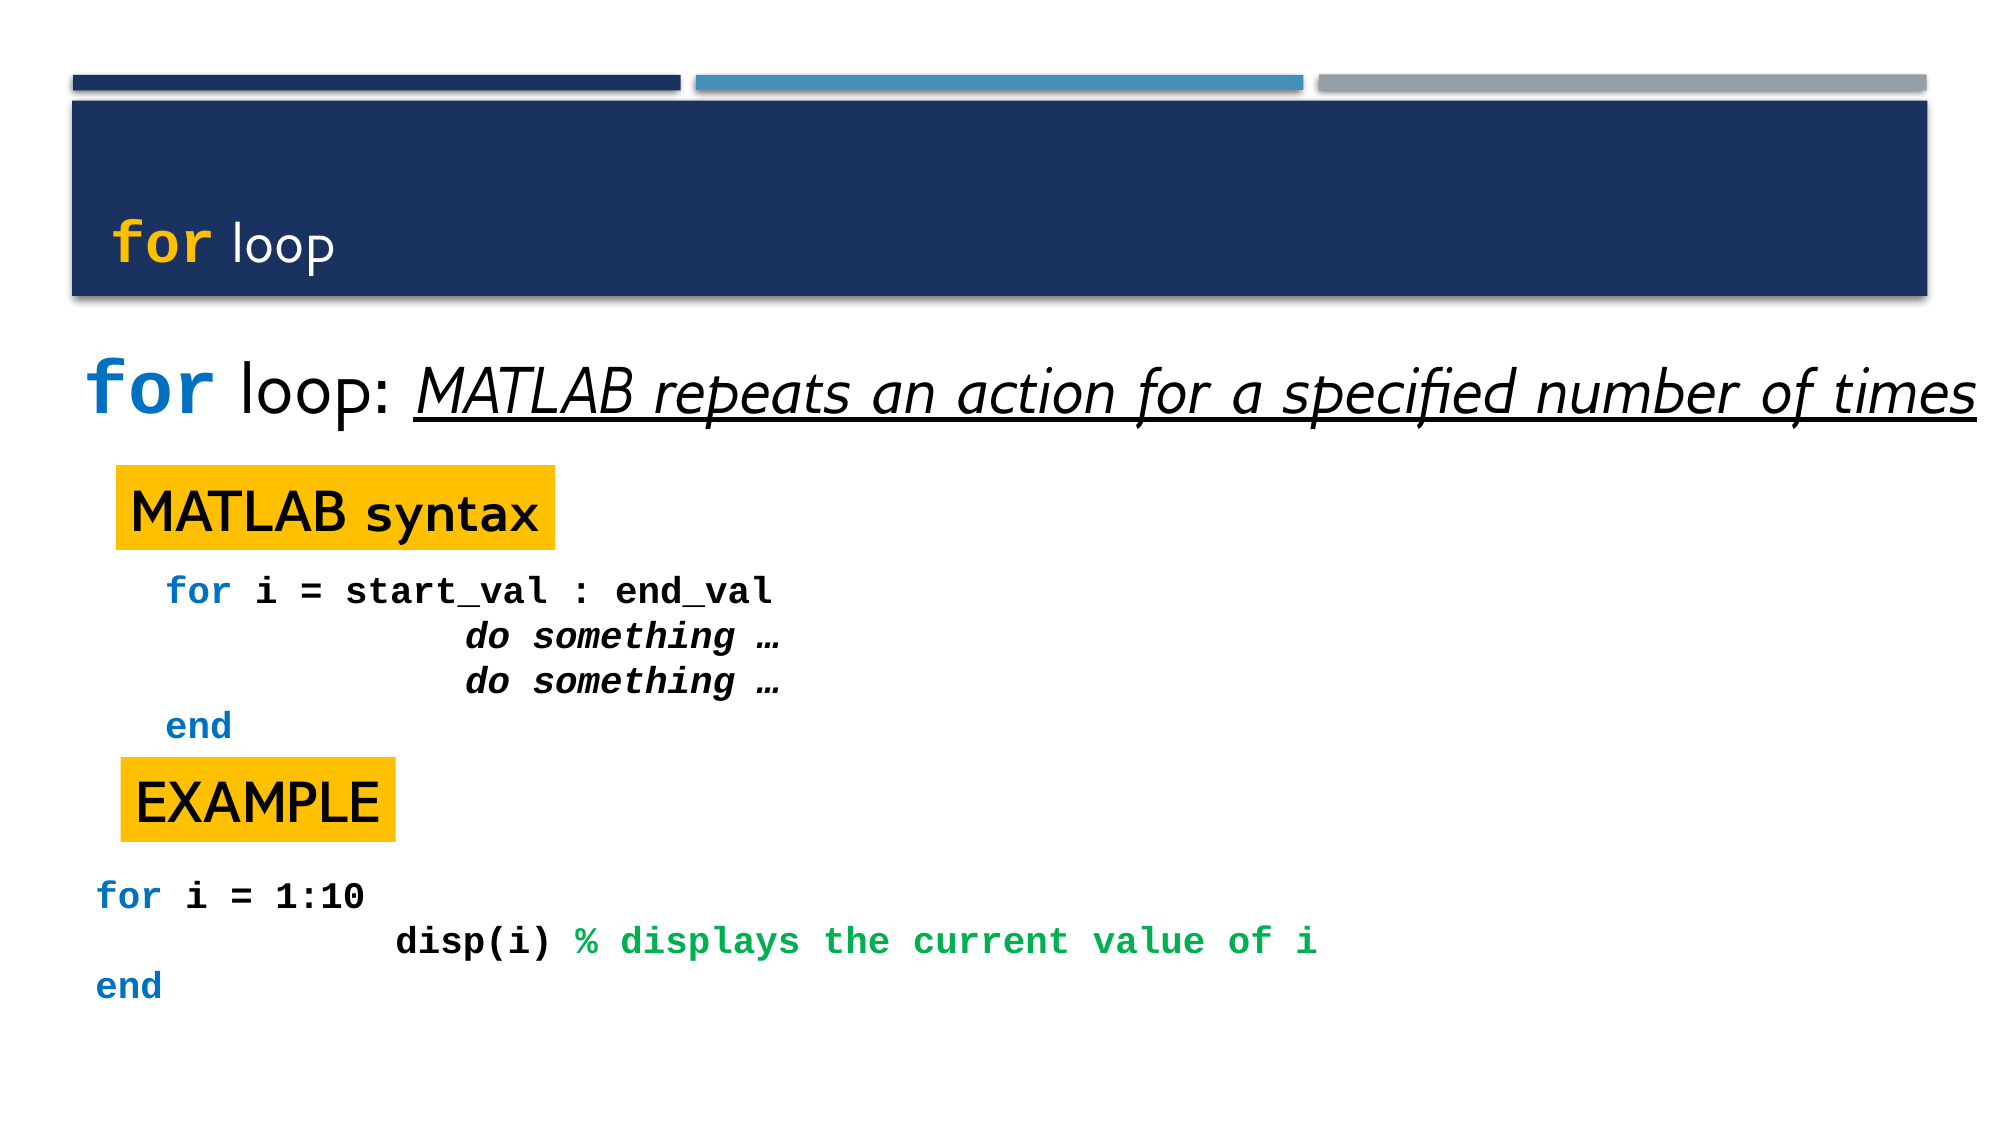

# for loop
for loop: MATLAB repeats an action for a specified number of times
MATLAB syntax
for i = start_val : end_val
		do something …
		do something …
end
EXAMPLE
for i = 1:10
		disp(i) % displays the current value of i
end